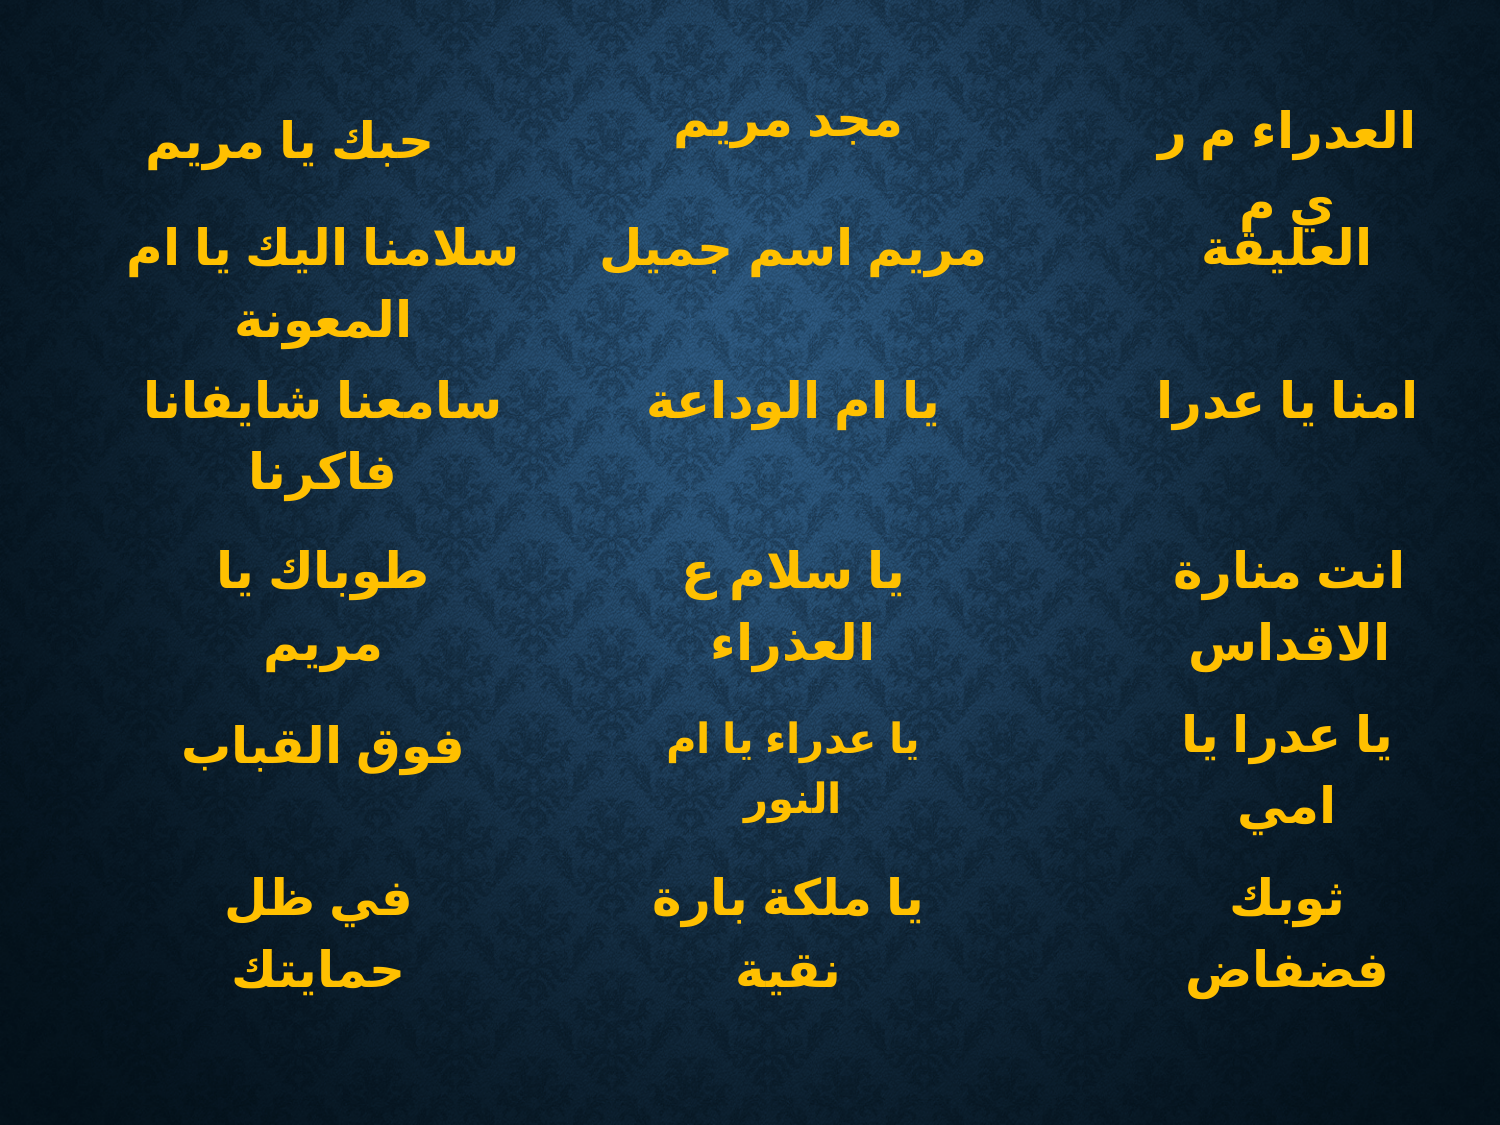

مجد مريم
العدراء م ر ي م
حبك يا مريم

سلامنا اليك يا ام المعونة
مريم اسم جميل
العليقة
سامعنا شايفانا فاكرنا
يا ام الوداعة
امنا يا عدرا
طوباك يا مريم
يا سلام ع العذراء
انت منارة الاقداس
يا عدرا يا امي
فوق القباب
يا عدراء يا ام النور
في ظل حمايتك
يا ملكة بارة نقية
ثوبك فضفاض